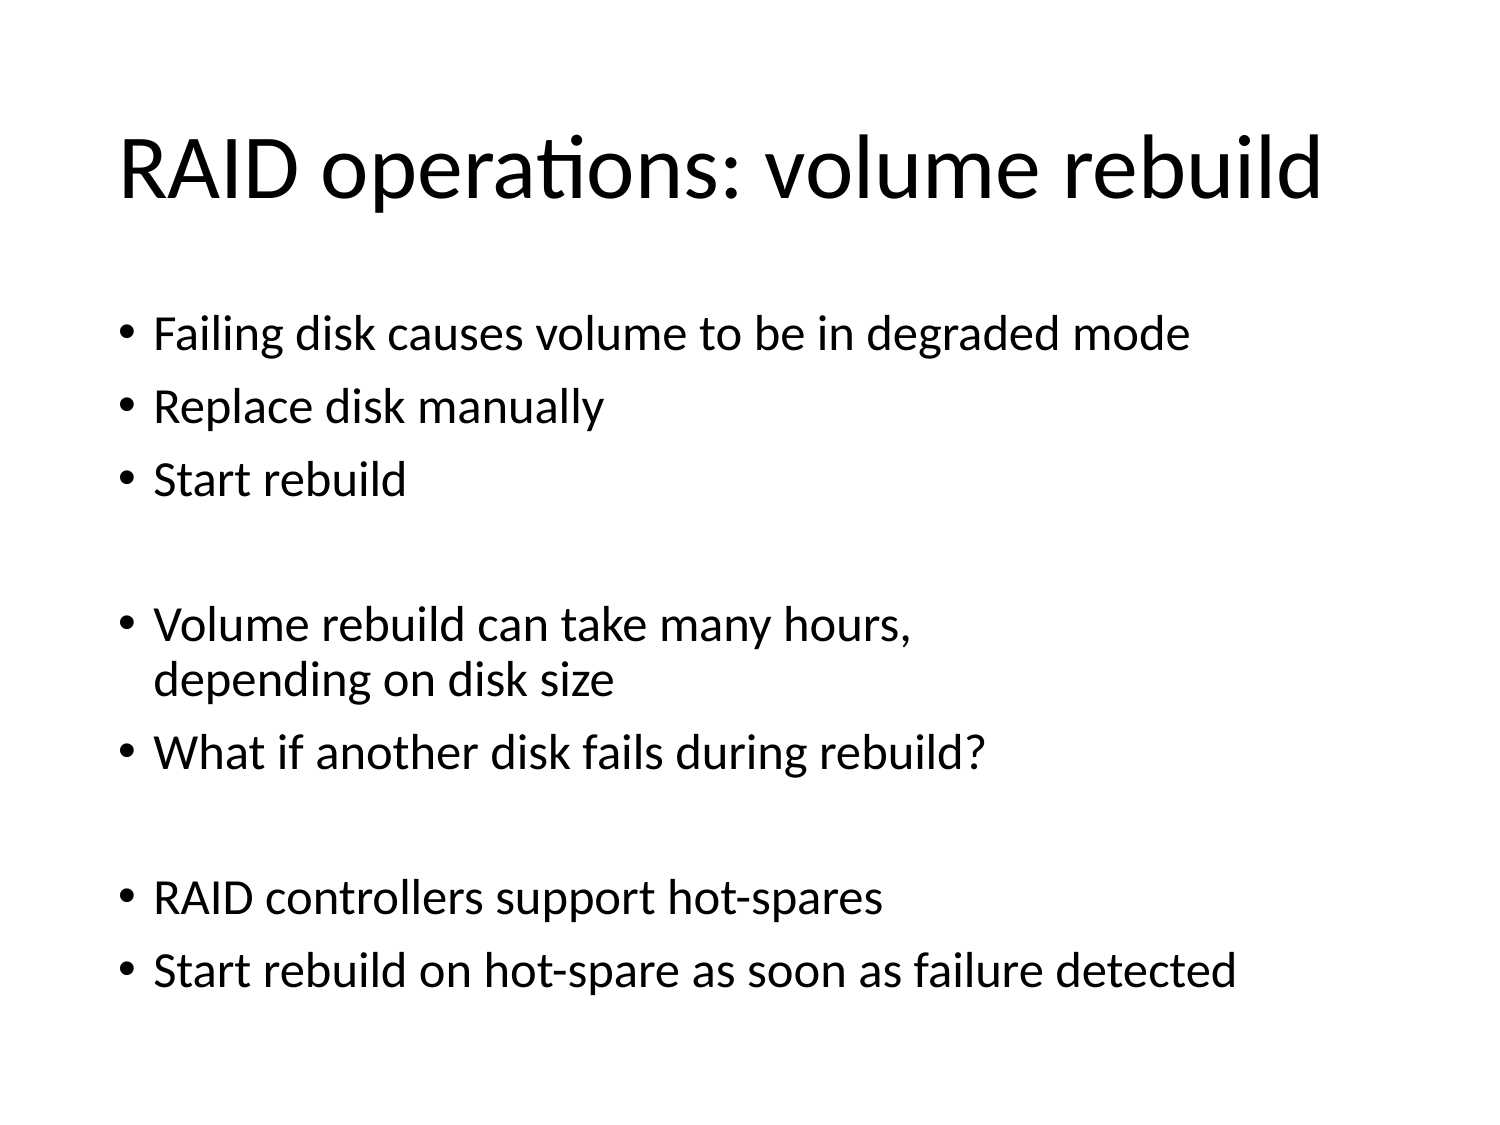

# RAID operations: volume rebuild
Failing disk causes volume to be in degraded mode
Replace disk manually
Start rebuild

Volume rebuild can take many hours,
depending on disk size
What if another disk fails during rebuild?

RAID controllers support hot-spares
Start rebuild on hot-spare as soon as failure detected